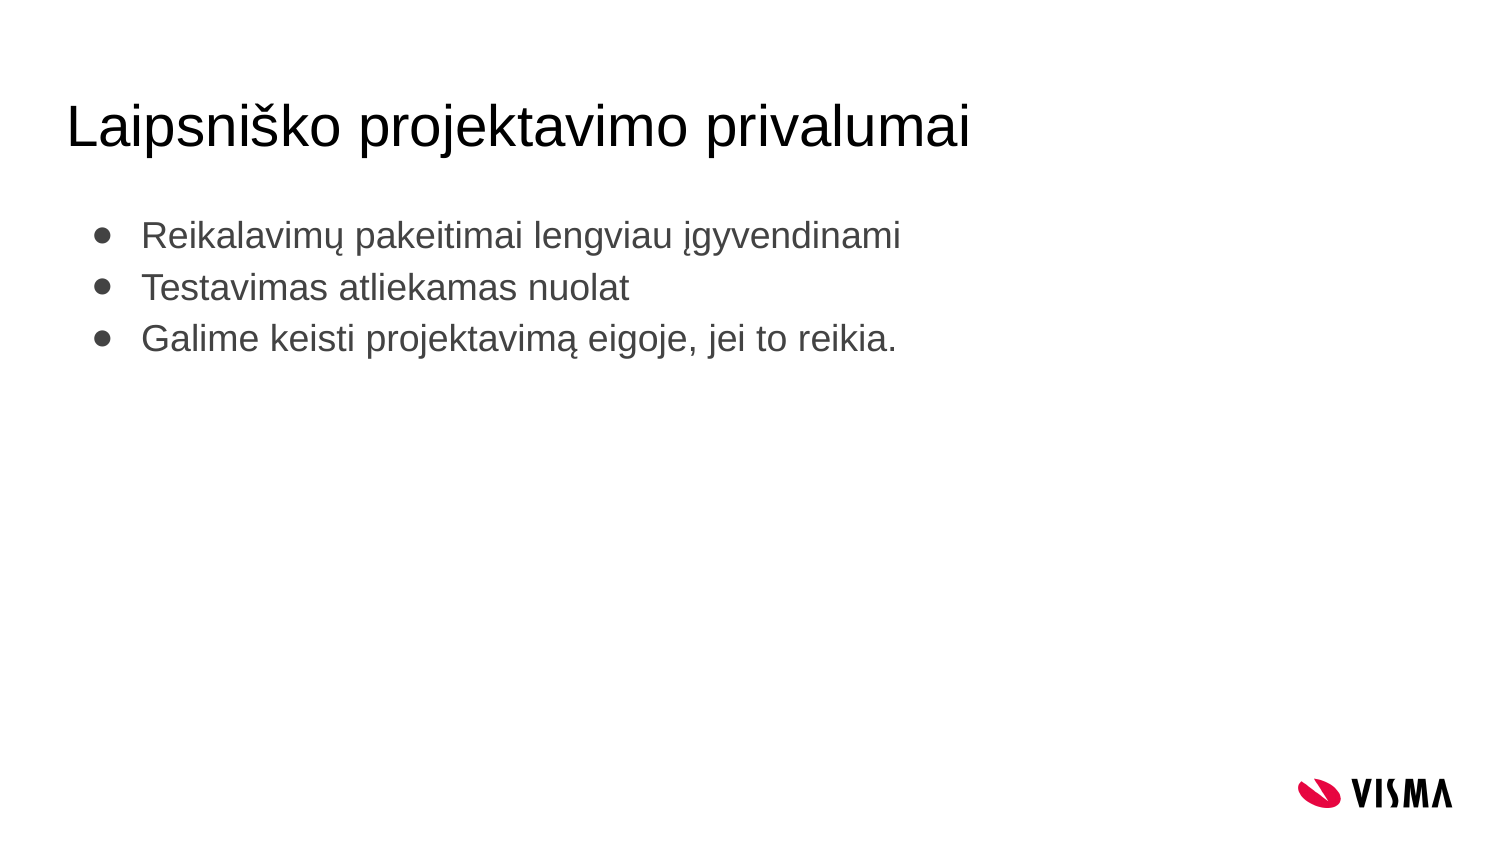

# Laipsniško projektavimo privalumai
Reikalavimų pakeitimai lengviau įgyvendinami
Testavimas atliekamas nuolat
Galime keisti projektavimą eigoje, jei to reikia.